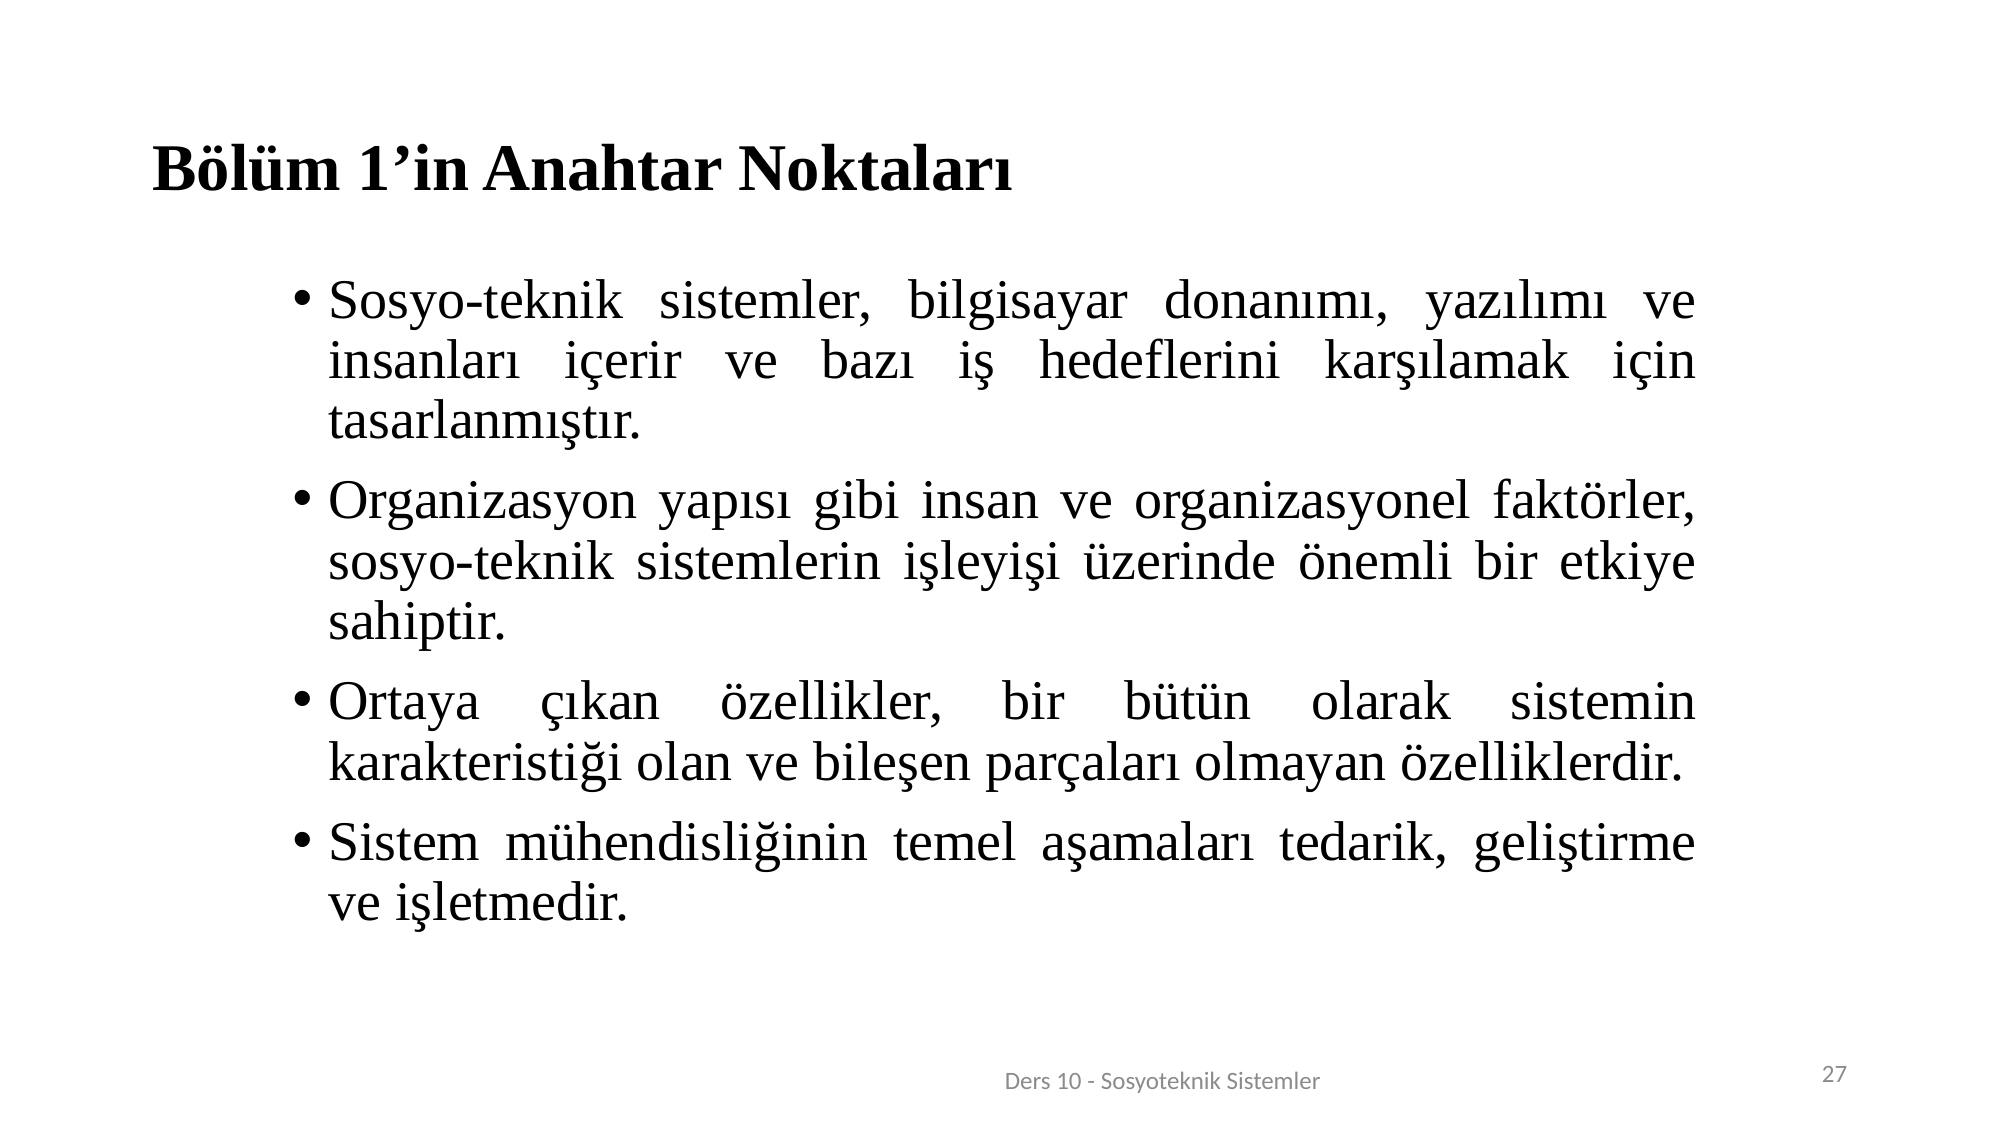

# Bölüm 1’in Anahtar Noktaları
Sosyo-teknik sistemler, bilgisayar donanımı, yazılımı ve insanları içerir ve bazı iş hedeflerini karşılamak için tasarlanmıştır.
Organizasyon yapısı gibi insan ve organizasyonel faktörler, sosyo-teknik sistemlerin işleyişi üzerinde önemli bir etkiye sahiptir.
Ortaya çıkan özellikler, bir bütün olarak sistemin karakteristiği olan ve bileşen parçaları olmayan özelliklerdir.
Sistem mühendisliğinin temel aşamaları tedarik, geliştirme ve işletmedir.
27
Ders 10 - Sosyoteknik Sistemler